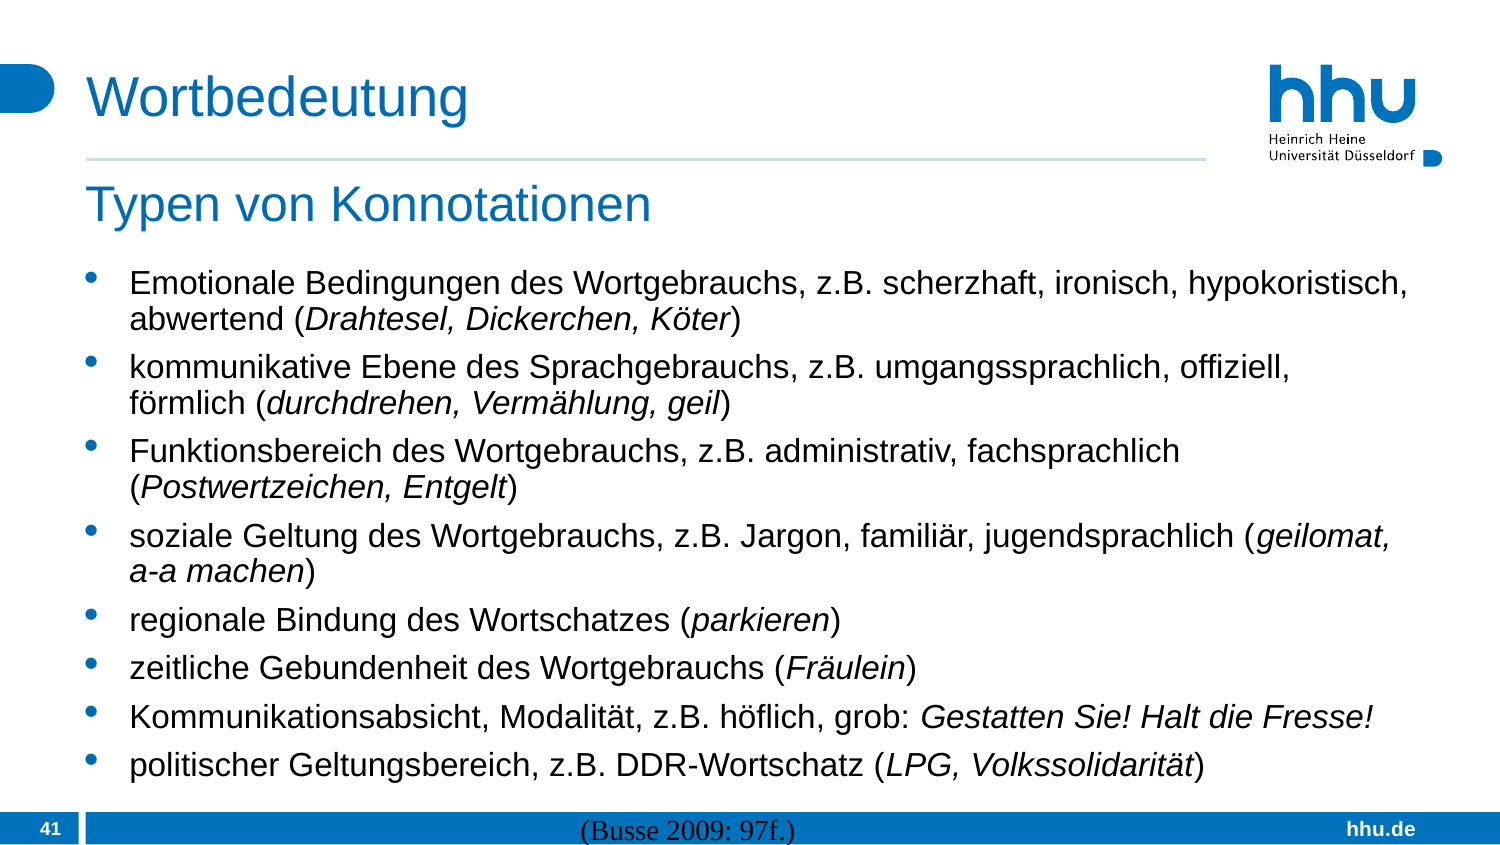

# Wortbedeutung
Typen von Konnotationen
Emotionale Bedingungen des Wortgebrauchs, z.B. scherzhaft, ironisch, hypokoristisch, abwertend (Drahtesel, Dickerchen, Köter)
kommunikative Ebene des Sprachgebrauchs, z.B. umgangssprachlich, offiziell, förmlich (durchdrehen, Vermählung, geil)
Funktionsbereich des Wortgebrauchs, z.B. administrativ, fachsprachlich (Postwertzeichen, Entgelt)
soziale Geltung des Wortgebrauchs, z.B. Jargon, familiär, jugendsprachlich (geilomat, a-a machen)
regionale Bindung des Wortschatzes (parkieren)
zeitliche Gebundenheit des Wortgebrauchs (Fräulein)
Kommunikationsabsicht, Modalität, z.B. höflich, grob: Gestatten Sie! Halt die Fresse!
politischer Geltungsbereich, z.B. DDR-Wortschatz (LPG, Volkssolidarität)
41
(Busse 2009: 97f.)